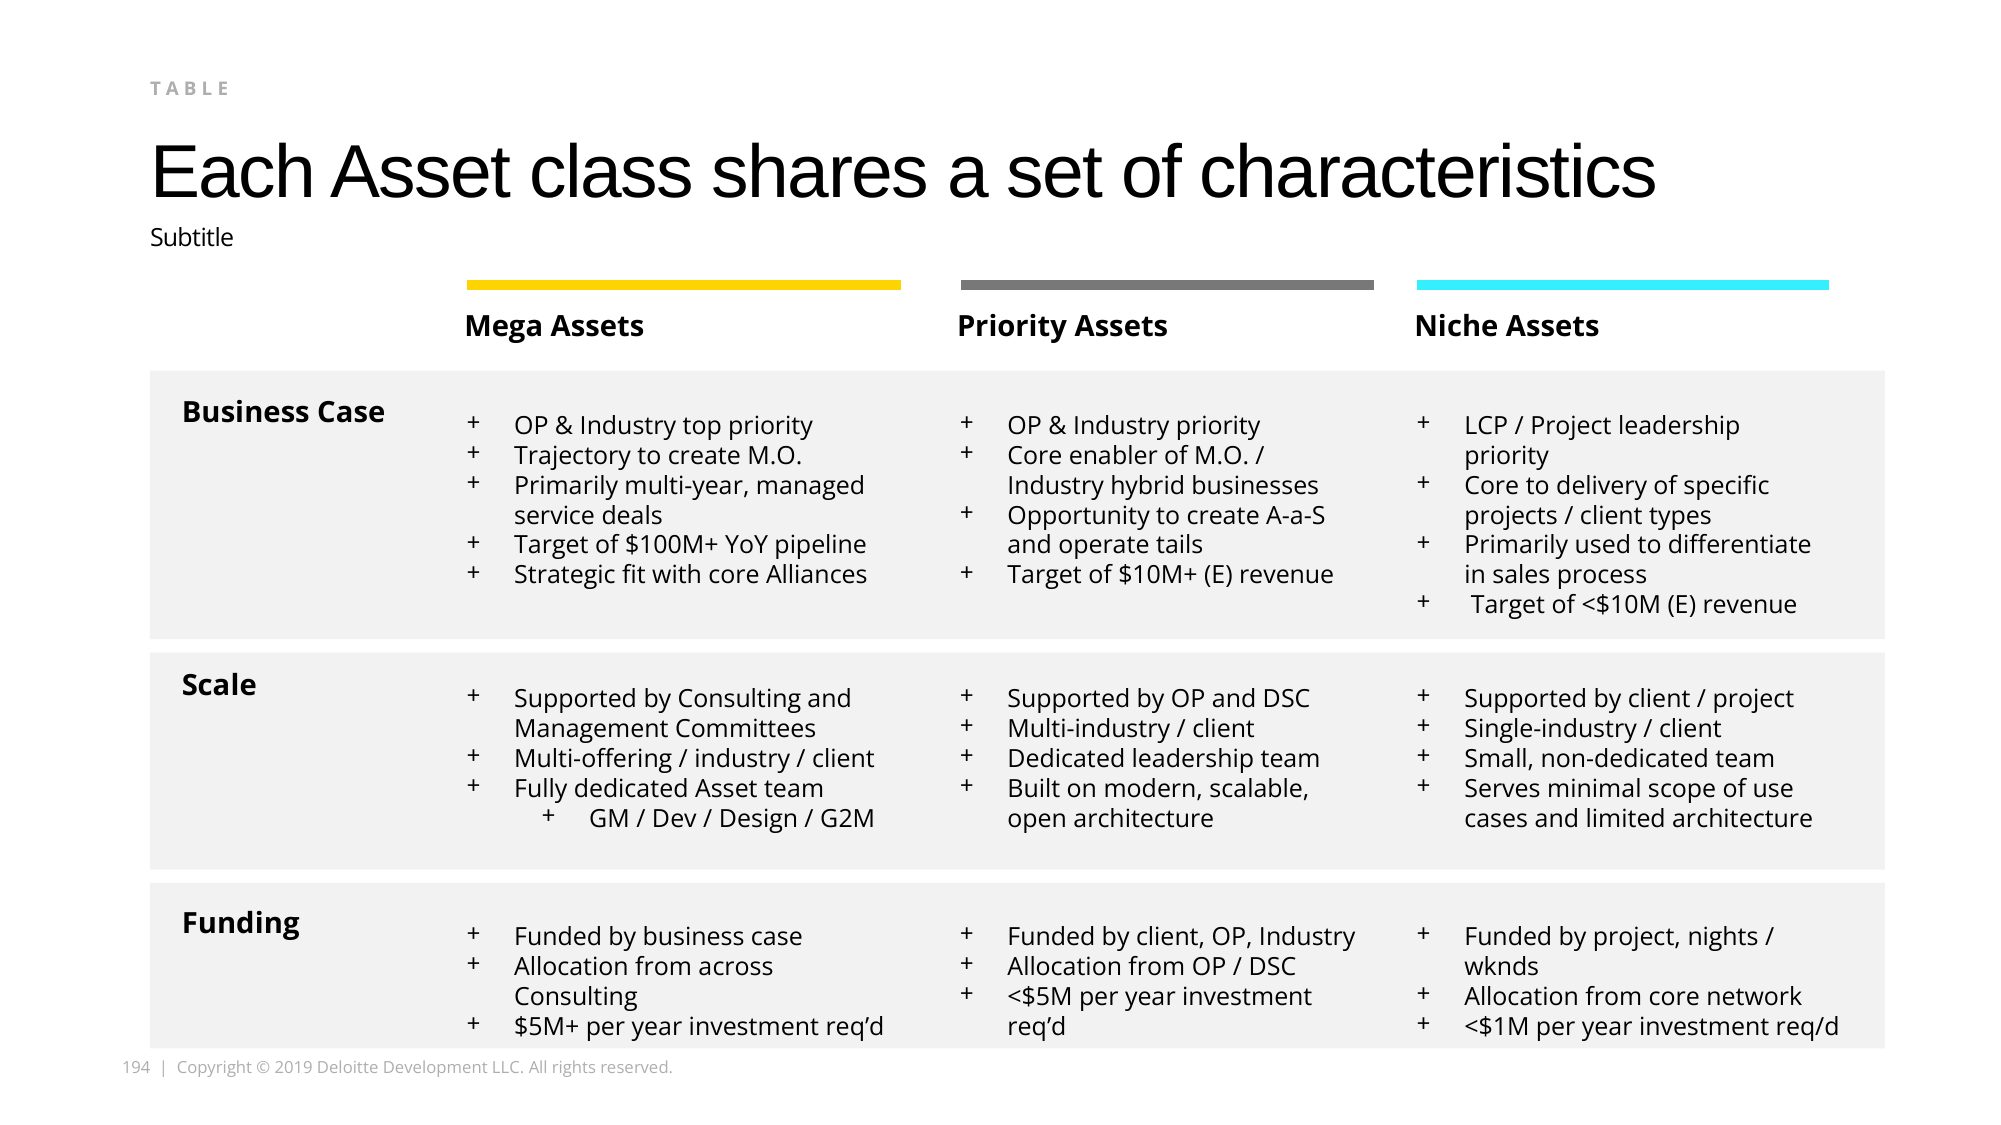

TABLE

# Each Asset class shares a set of characteristics
Subtitle
Mega Assets
Priority Assets
Niche Assets

Business Case
OP & Industry top priority
Trajectory to create M.O.
Primarily multi-year, managed service deals
Target of $100M+ YoY pipeline
Strategic fit with core Alliances
OP & Industry priority
Core enabler of M.O. / Industry hybrid businesses
Opportunity to create A-a-S and operate tails
Target of $10M+ (E) revenue

LCP / Project leadership priority
Core to delivery of specific projects / client types
Primarily used to differentiate in sales process
 Target of <$10M (E) revenue

Scale
Supported by Consulting and Management Committees
Multi-offering / industry / client
Fully dedicated Asset team
GM / Dev / Design / G2M

Supported by client / project
Single-industry / client
Small, non-dedicated team
Serves minimal scope of use cases and limited architecture

Supported by OP and DSC
Multi-industry / client
Dedicated leadership team
Built on modern, scalable, open architecture

Funding
Funded by business case
Allocation from across Consulting
$5M+ per year investment req’d

Funded by client, OP, Industry
Allocation from OP / DSC
<$5M per year investment req’d

Funded by project, nights / wknds
Allocation from core network
<$1M per year investment req/d